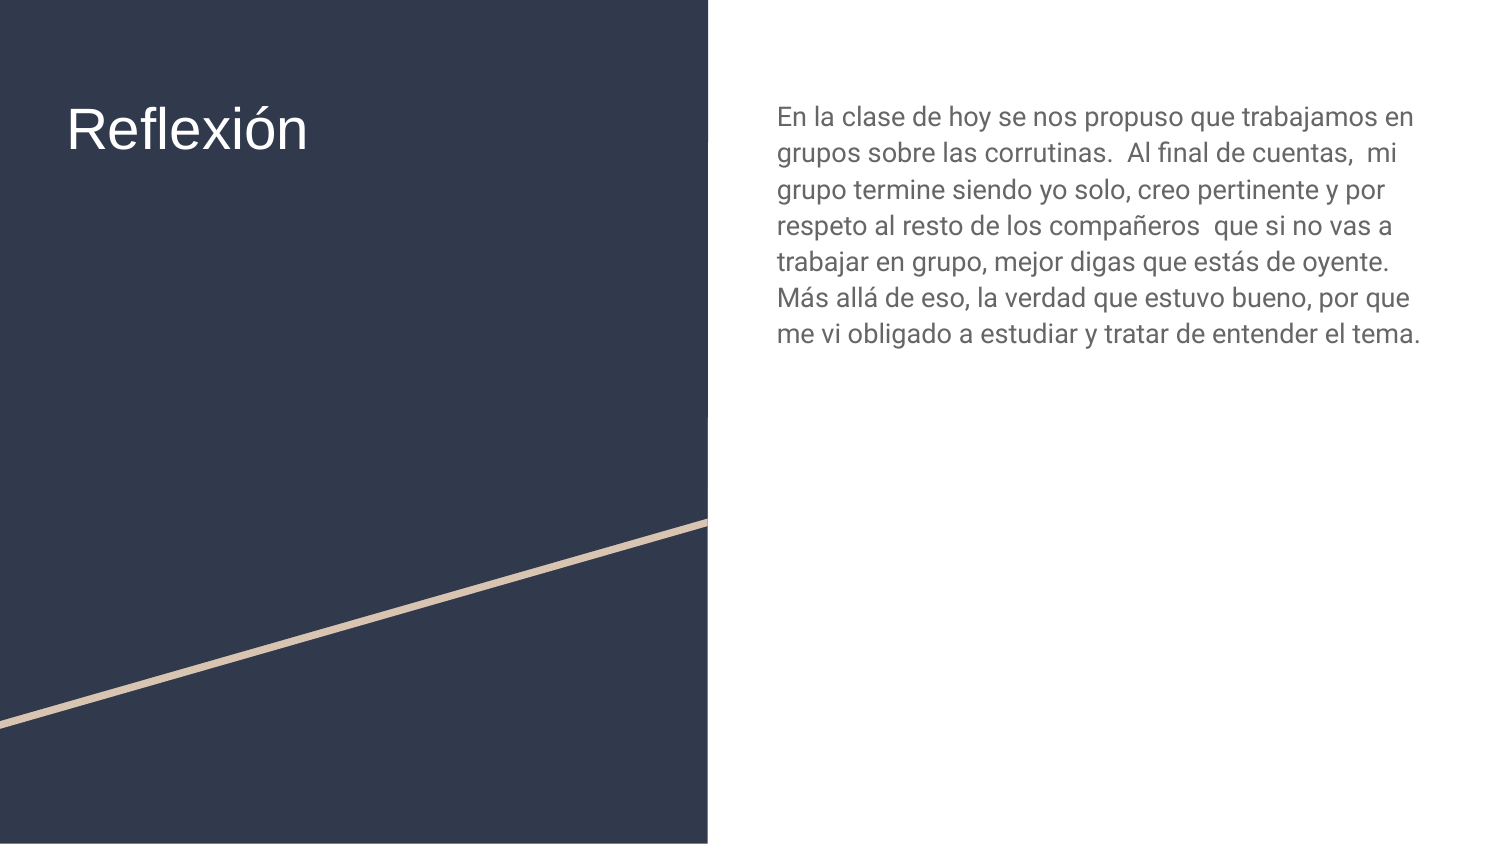

# Reflexión
En la clase de hoy se nos propuso que trabajamos en grupos sobre las corrutinas.  Al final de cuentas,  mi grupo termine siendo yo solo, creo pertinente y por respeto al resto de los compañeros  que si no vas a trabajar en grupo, mejor digas que estás de oyente. Más allá de eso, la verdad que estuvo bueno, por que me vi obligado a estudiar y tratar de entender el tema.